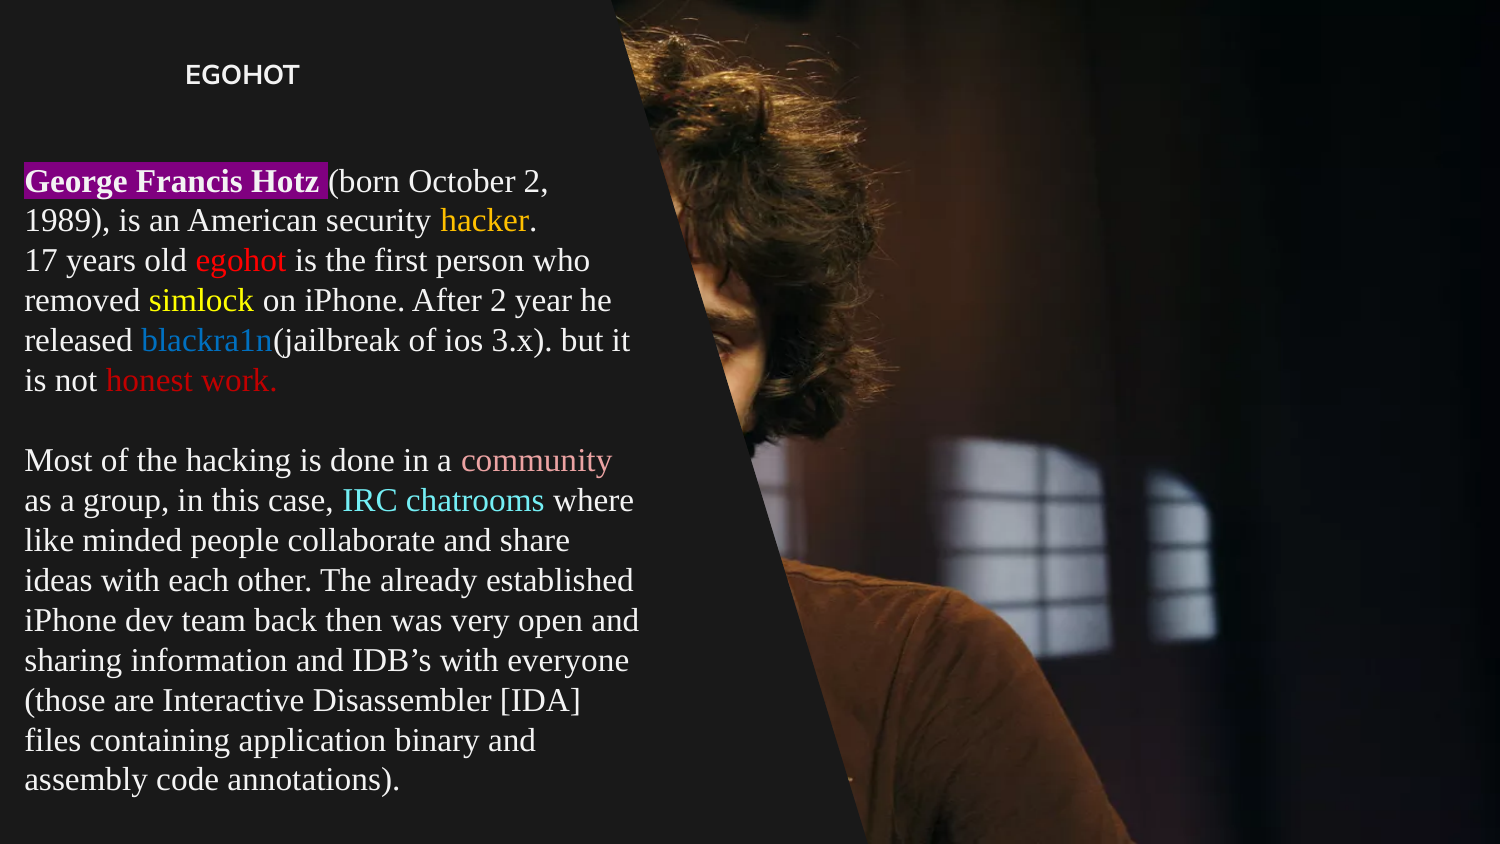

# EGOHOT
George Francis Hotz (born October 2, 1989), is an American security hacker.
17 years old egohot is the first person who removed simlock on iPhone. After 2 year he released blackra1n(jailbreak of ios 3.x). but it is not honest work.

Most of the hacking is done in a community as a group, in this case, IRC chatrooms where like minded people collaborate and share ideas with each other. The already established iPhone dev team back then was very open and sharing information and IDB’s with everyone (those are Interactive Disassembler [IDA] files containing application binary and assembly code annotations).